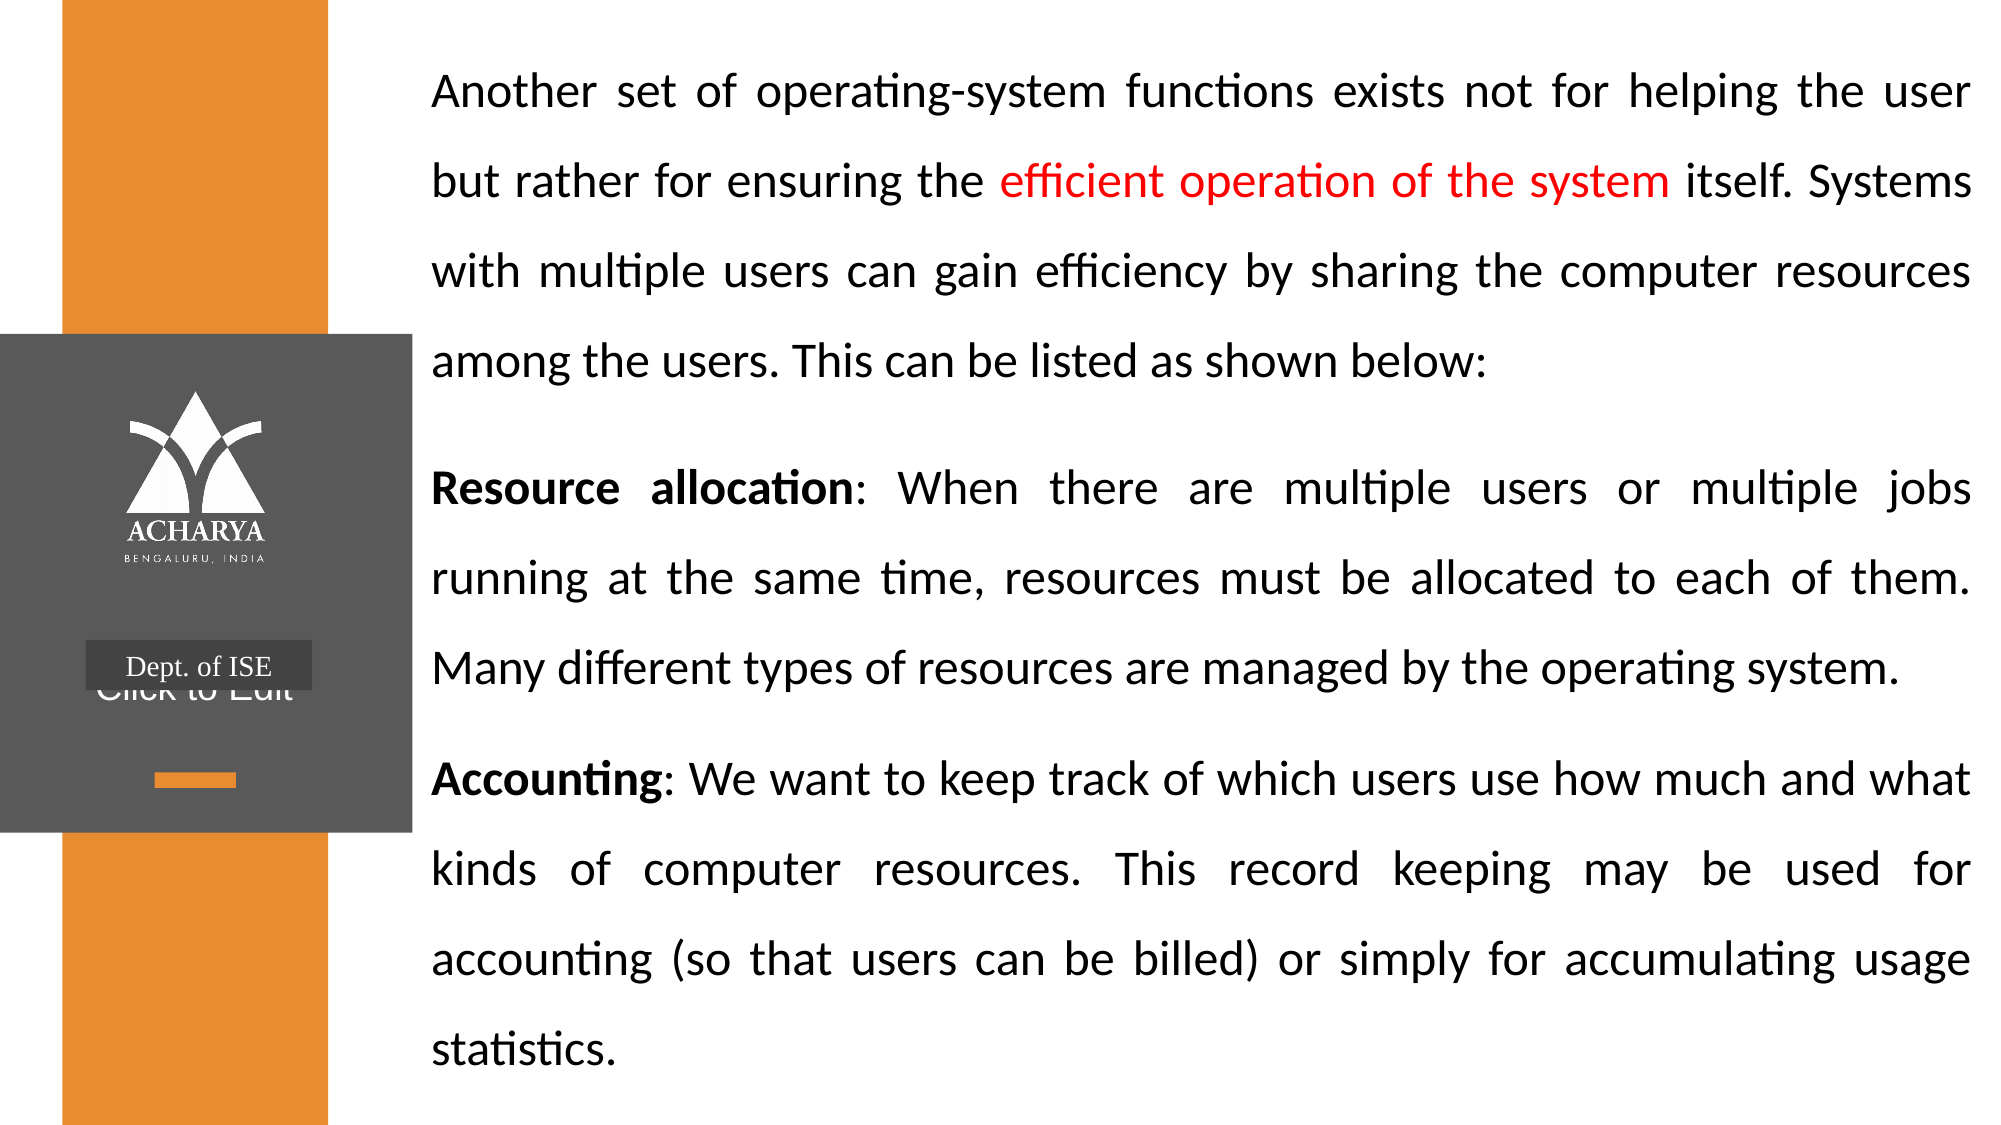

Another set of operating-system functions exists not for helping the user but rather for ensuring the efficient operation of the system itself. Systems with multiple users can gain efficiency by sharing the computer resources among the users. This can be listed as shown below:
Resource allocation: When there are multiple users or multiple jobs running at the same time, resources must be allocated to each of them. Many different types of resources are managed by the operating system.
Accounting: We want to keep track of which users use how much and what kinds of computer resources. This record keeping may be used for accounting (so that users can be billed) or simply for accumulating usage statistics.

Dept. of ISE